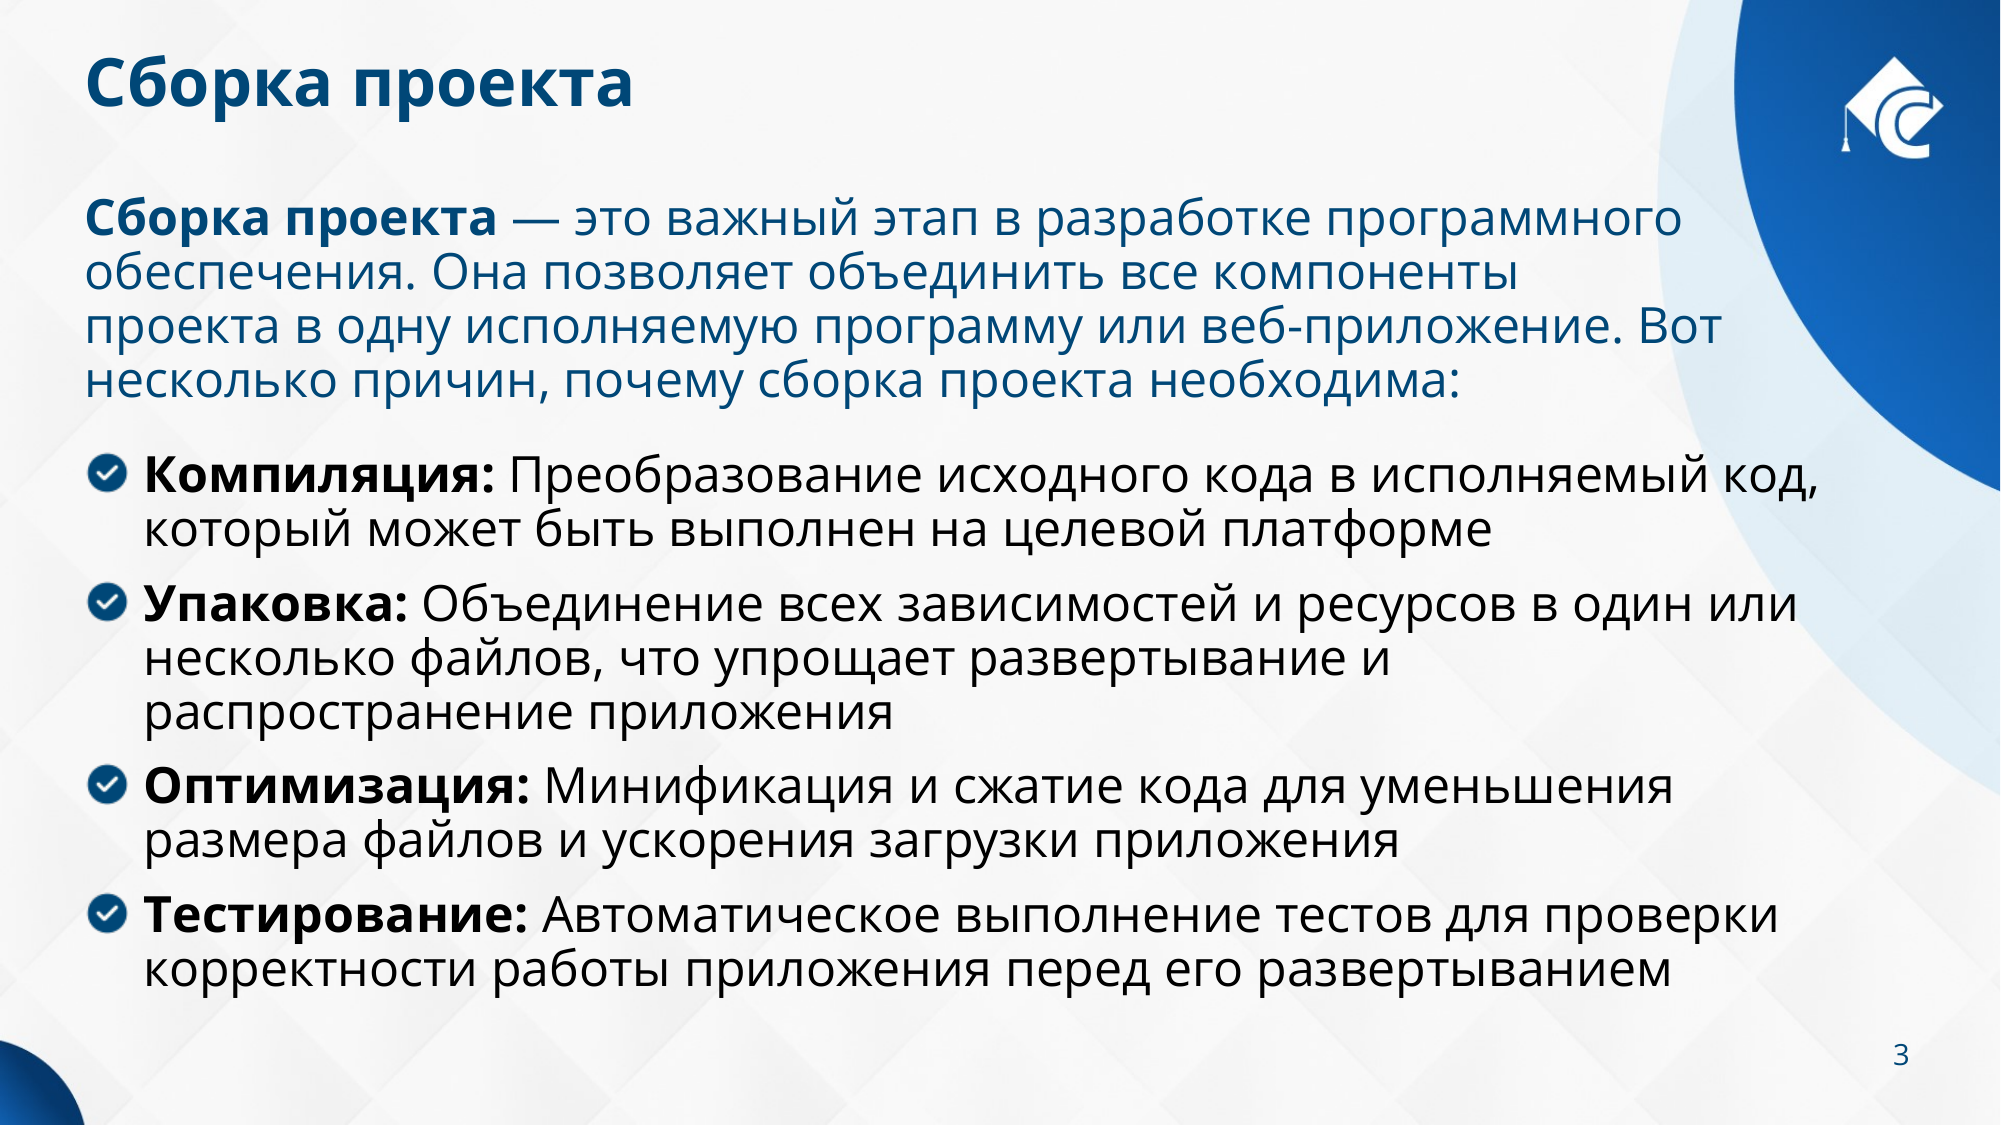

# Сборка проекта
Сборка проекта — это важный этап в разработке программного обеспечения. Она позволяет объединить все компоненты проекта в одну исполняемую программу или веб-приложение. Вот несколько причин, почему сборка проекта необходима:
Компиляция: Преобразование исходного кода в исполняемый код, который может быть выполнен на целевой платформе
Упаковка: Объединение всех зависимостей и ресурсов в один или несколько файлов, что упрощает развертывание и распространение приложения
Оптимизация: Минификация и сжатие кода для уменьшения размера файлов и ускорения загрузки приложения
Тестирование: Автоматическое выполнение тестов для проверки корректности работы приложения перед его развертыванием
3